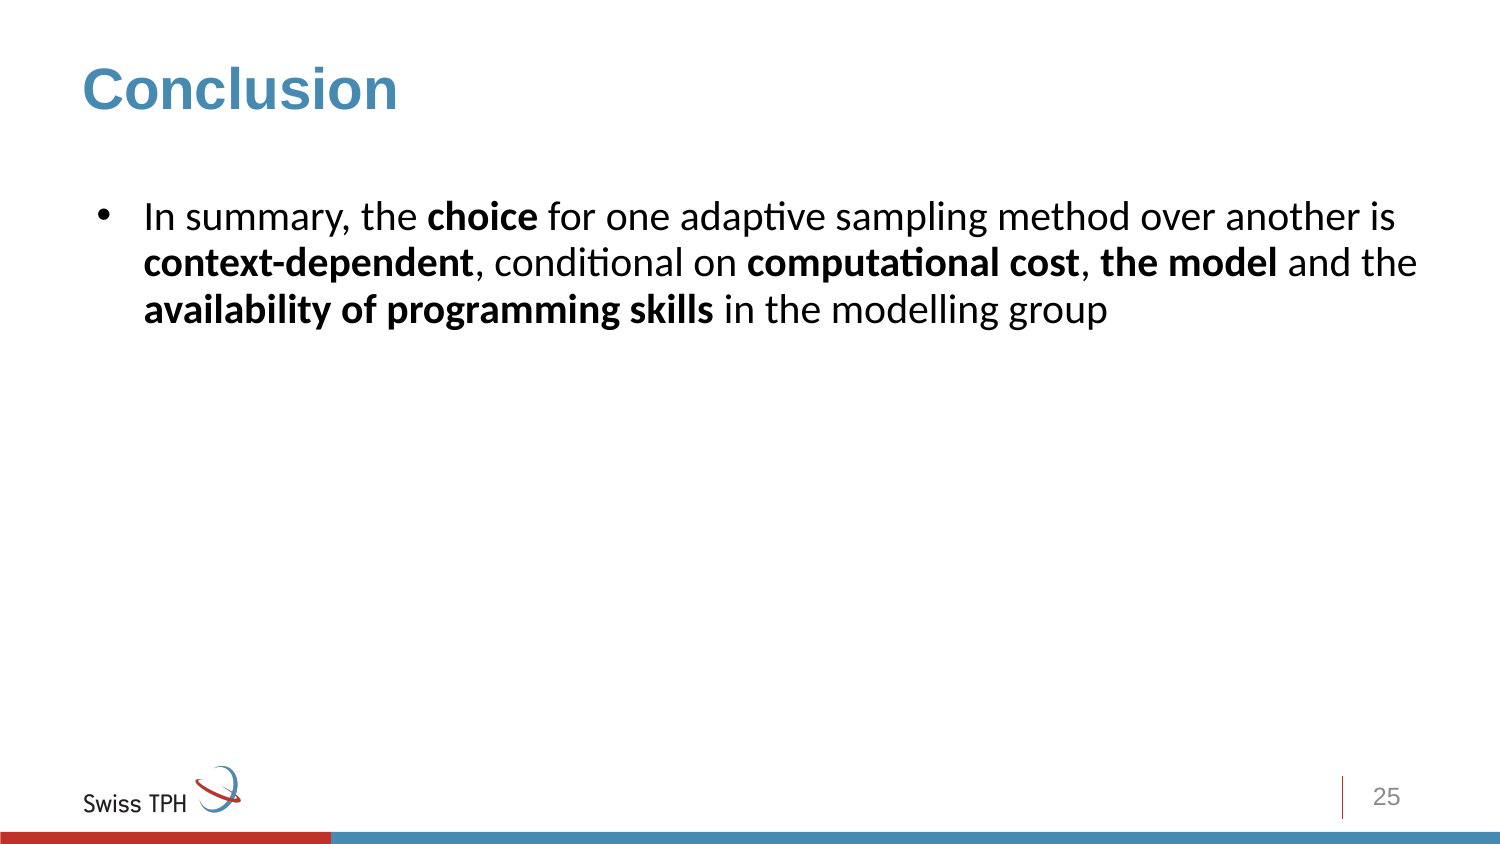

# Conclusion
In summary, the choice for one adaptive sampling method over another is context-dependent, conditional on computational cost, the model and the availability of programming skills in the modelling group